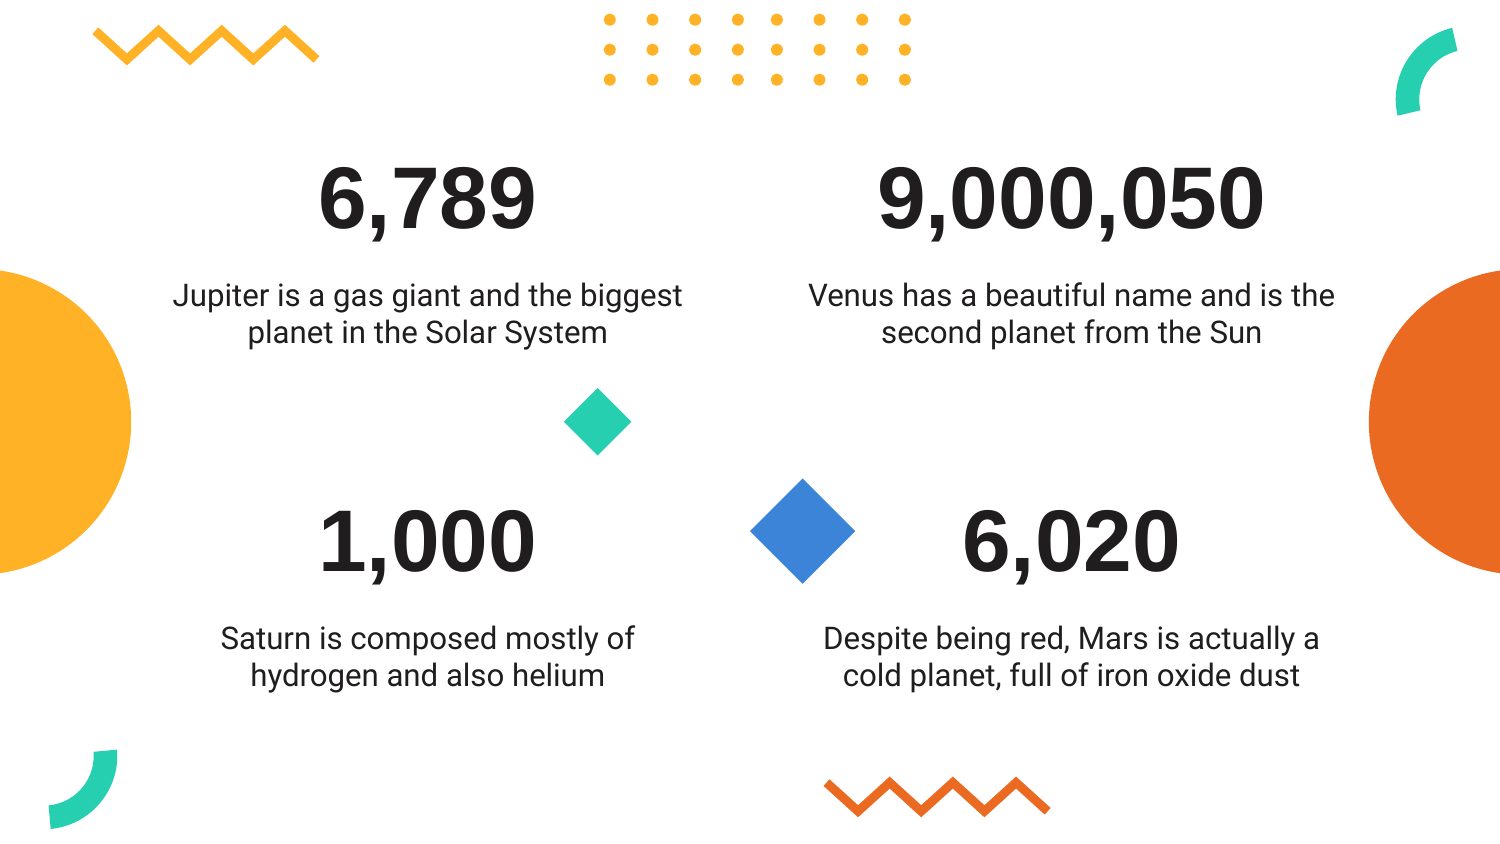

6,789
9,000,050
Jupiter is a gas giant and the biggest planet in the Solar System
Venus has a beautiful name and is the second planet from the Sun

1,000
# 6,020
Saturn is composed mostly of hydrogen and also helium
Despite being red, Mars is actually a cold planet, full of iron oxide dust